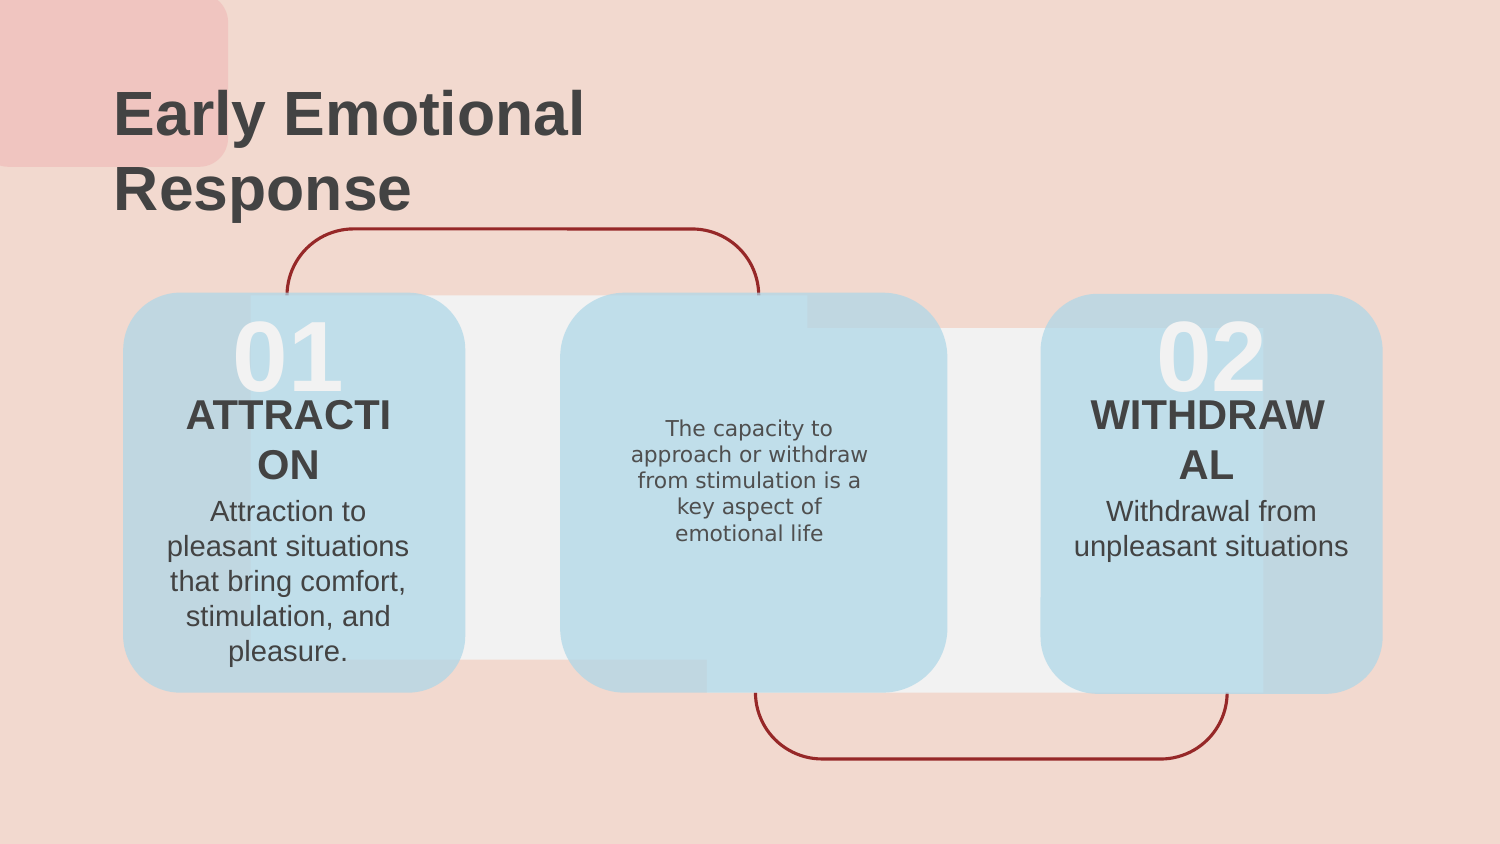

Early Emotional Response

01
02
The capacity to approach or withdraw from stimulation is a key aspect of emotional life
ATTRACTION
# WITHDRAWAL
Attraction to pleasant situations that bring comfort, stimulation, and pleasure.
.
Withdrawal from unpleasant situations